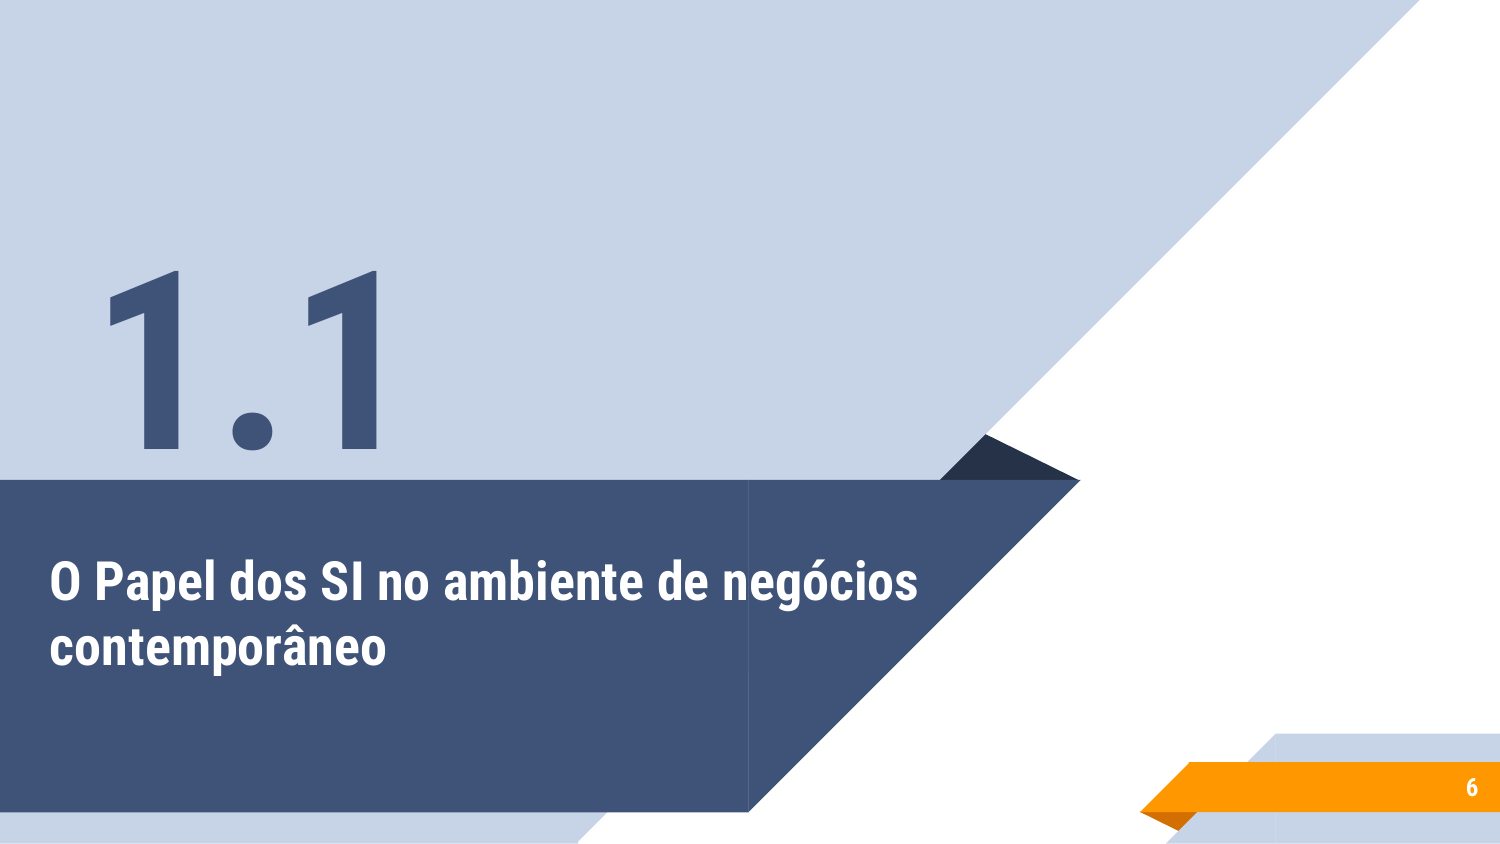

1.1
# O Papel dos SI no ambiente de negócios contemporâneo
6